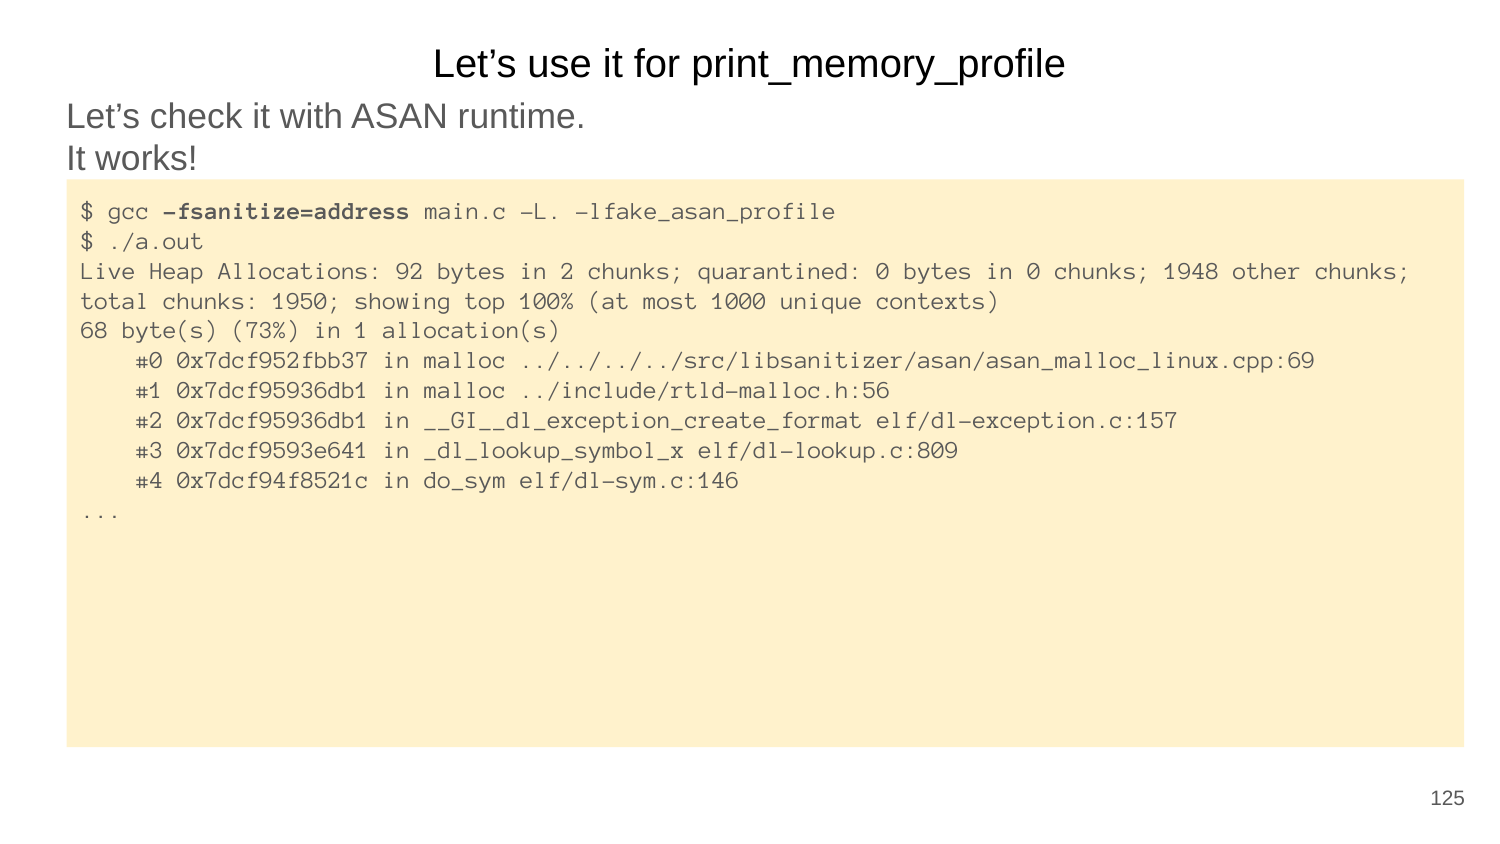

Let’s use it for print_memory_profile
Let’s check it with ASAN runtime.
It works!
$ gcc -fsanitize=address main.c -L. -lfake_asan_profile
$ ./a.out
Live Heap Allocations: 92 bytes in 2 chunks; quarantined: 0 bytes in 0 chunks; 1948 other chunks; total chunks: 1950; showing top 100% (at most 1000 unique contexts)
68 byte(s) (73%) in 1 allocation(s)
    #0 0x7dcf952fbb37 in malloc ../../../../src/libsanitizer/asan/asan_malloc_linux.cpp:69
    #1 0x7dcf95936db1 in malloc ../include/rtld-malloc.h:56
    #2 0x7dcf95936db1 in __GI__dl_exception_create_format elf/dl-exception.c:157
    #3 0x7dcf9593e641 in _dl_lookup_symbol_x elf/dl-lookup.c:809
    #4 0x7dcf94f8521c in do_sym elf/dl-sym.c:146
...

125